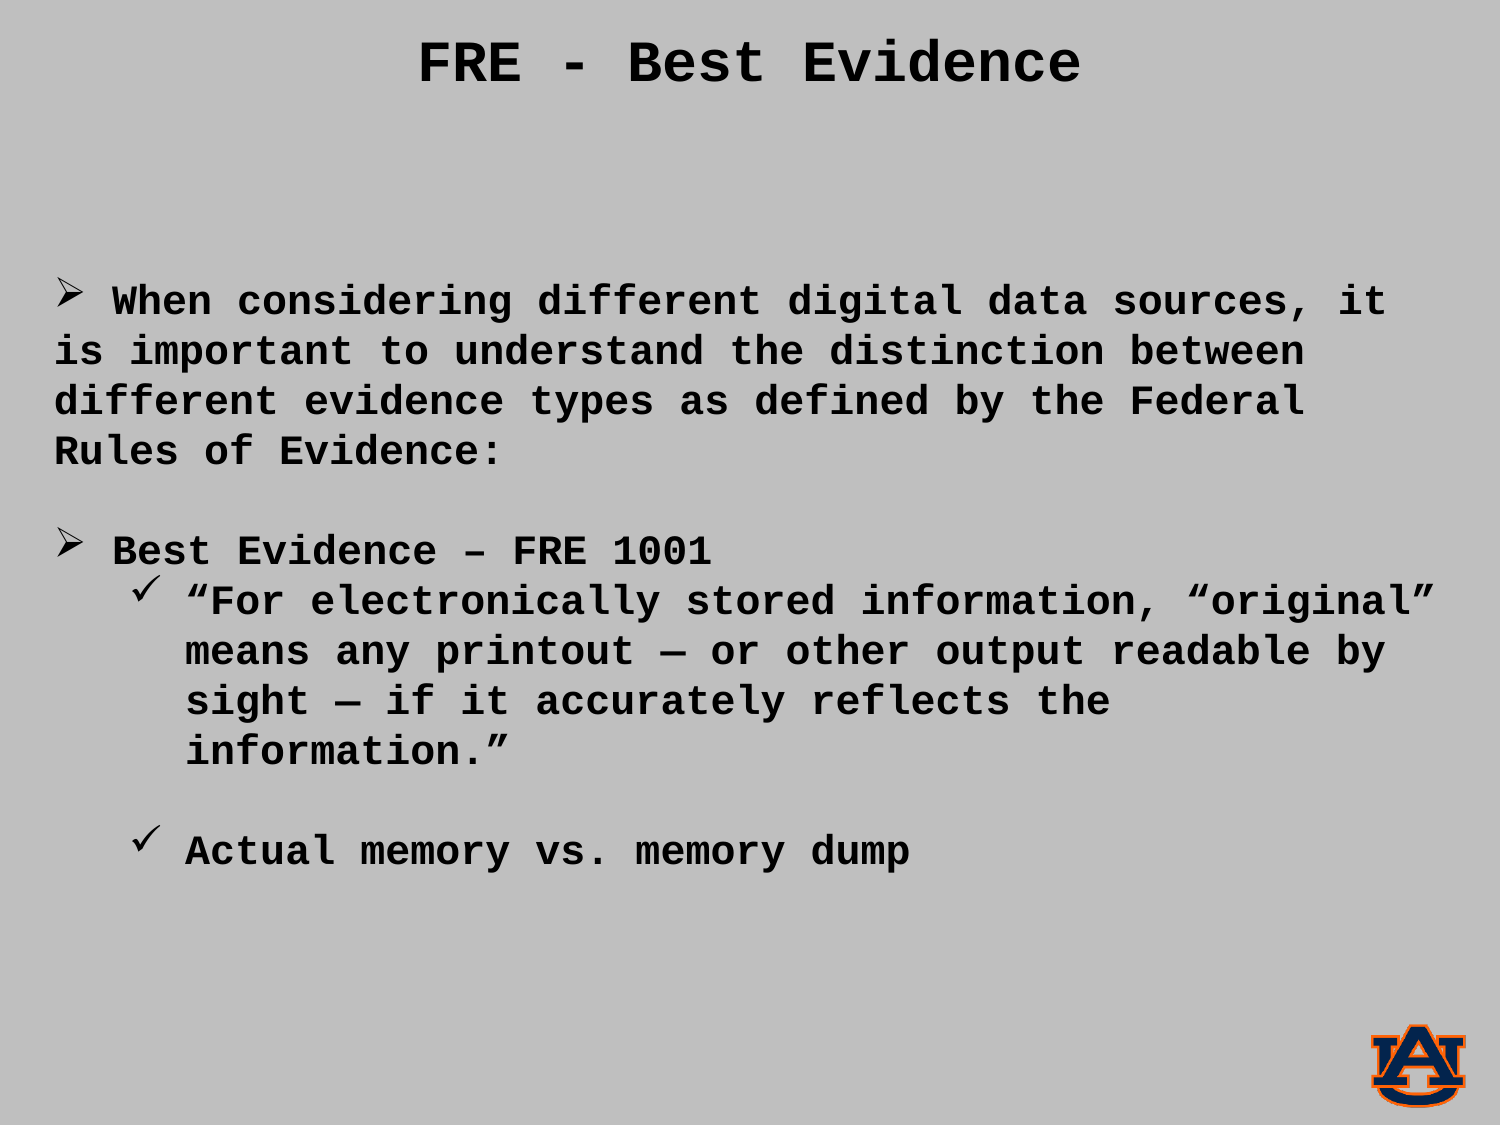

FRE - Best Evidence
 When considering different digital data sources, it is important to understand the distinction between different evidence types as defined by the Federal Rules of Evidence:

 Best Evidence – FRE 1001
“For electronically stored information, “original” means any printout — or other output readable by sight — if it accurately reflects the information.”

Actual memory vs. memory dump